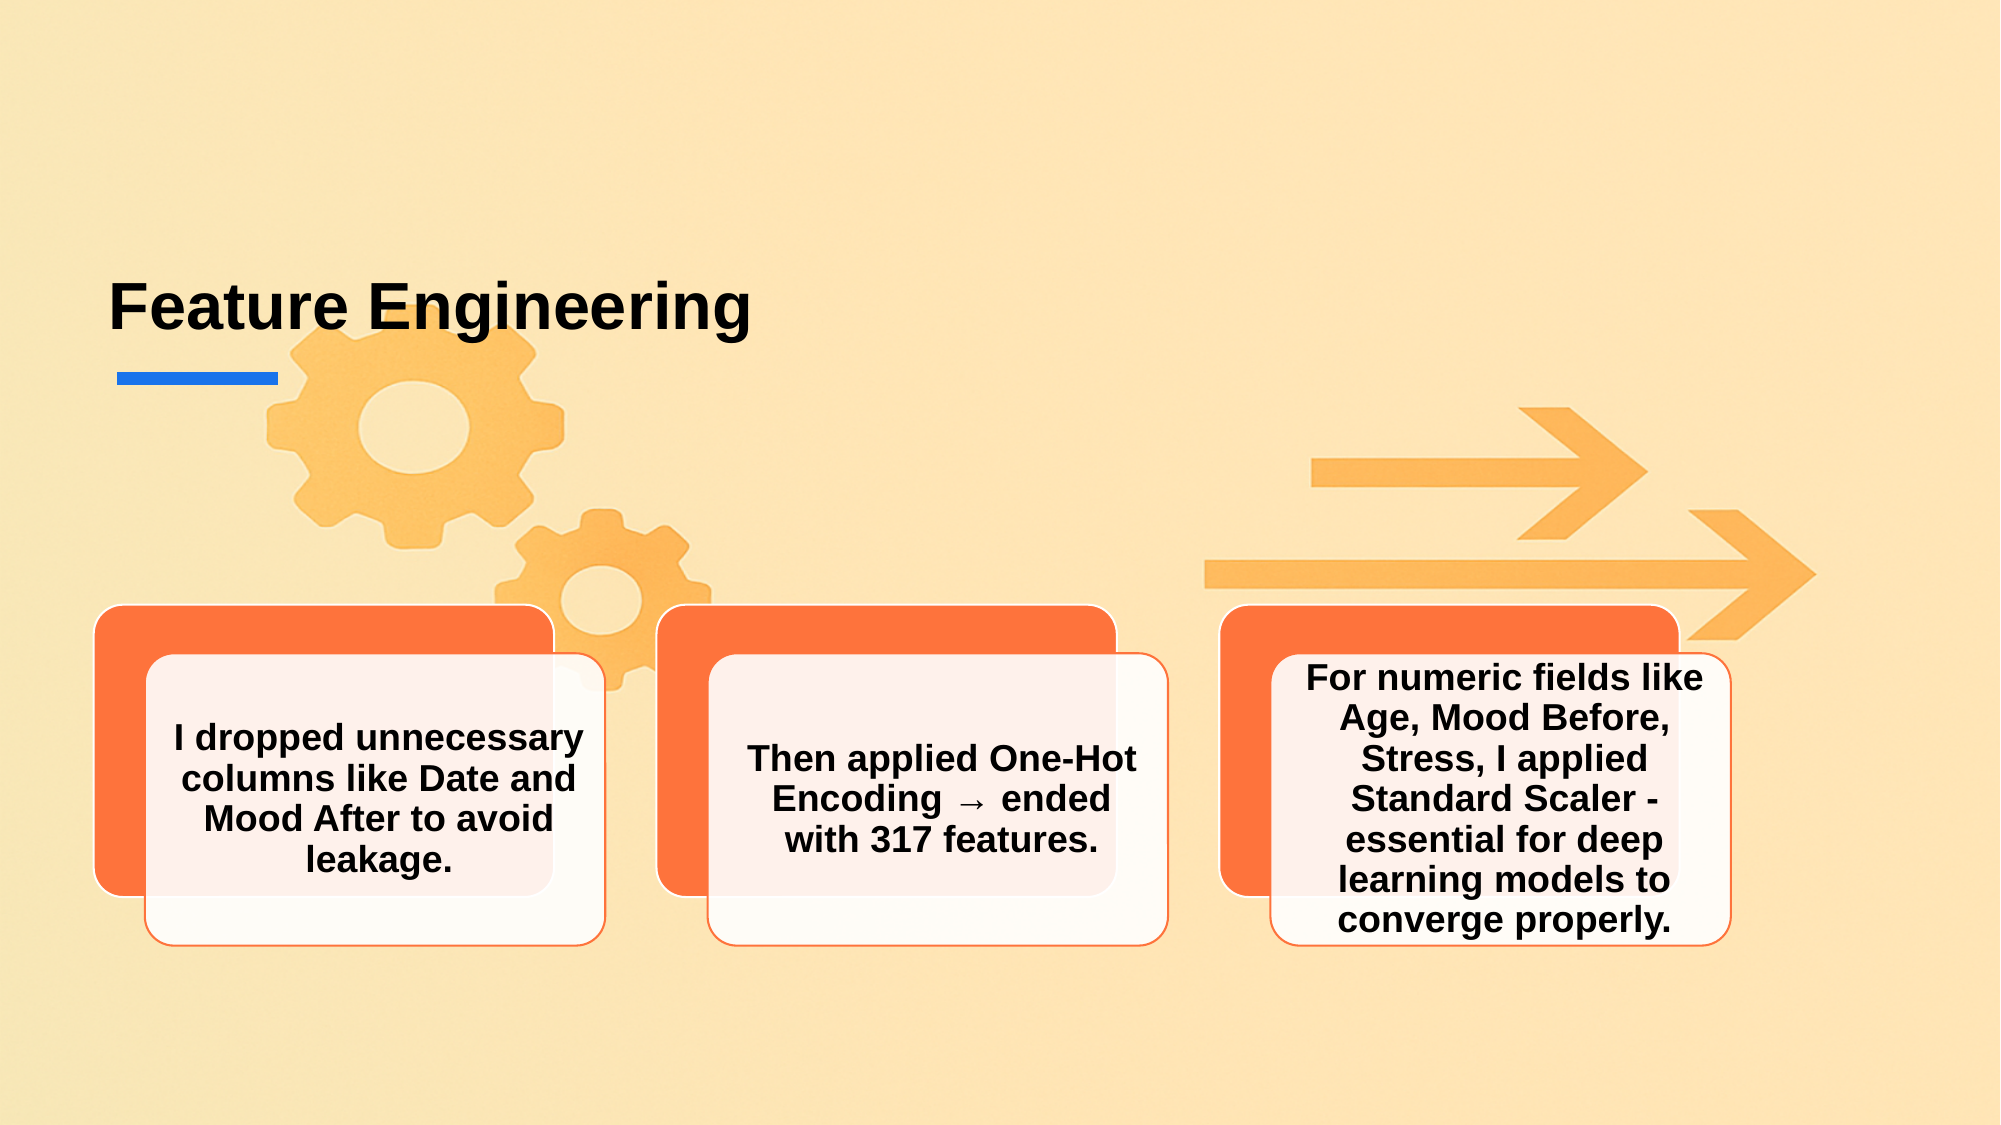

# Feature Engineering

I dropped unnecessary columns like Date and Mood After to avoid leakage.
Then applied One-Hot Encoding → ended with 317 features.
For numeric fields like Age, Mood Before, Stress, I applied Standard Scaler - essential for deep learning models to converge properly.